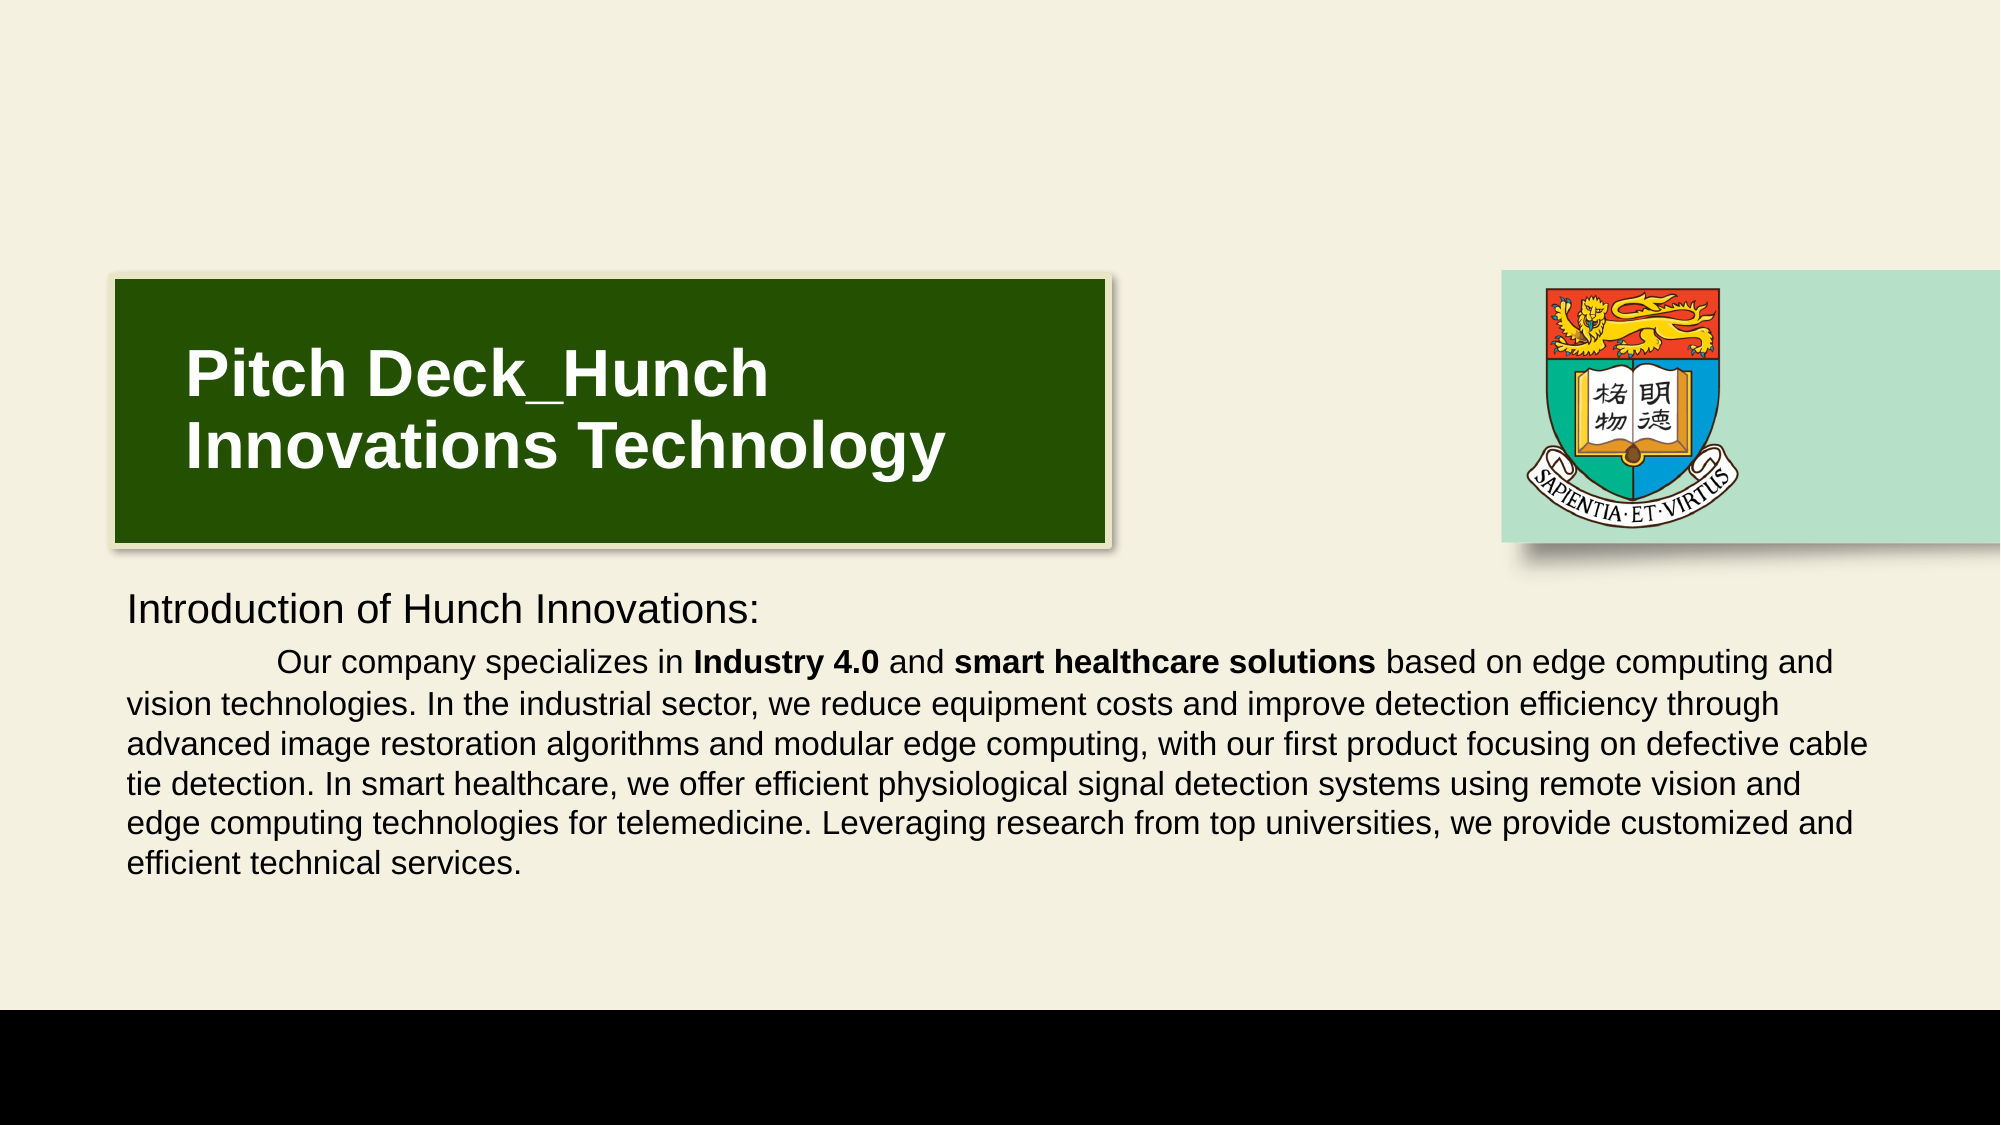

# Pitch Deck_Hunch Innovations Technology
Introduction of Hunch Innovations:
	Our company specializes in Industry 4.0 and smart healthcare solutions based on edge computing and vision technologies. In the industrial sector, we reduce equipment costs and improve detection efficiency through advanced image restoration algorithms and modular edge computing, with our first product focusing on defective cable tie detection. In smart healthcare, we offer efficient physiological signal detection systems using remote vision and edge computing technologies for telemedicine. Leveraging research from top universities, we provide customized and efficient technical services.